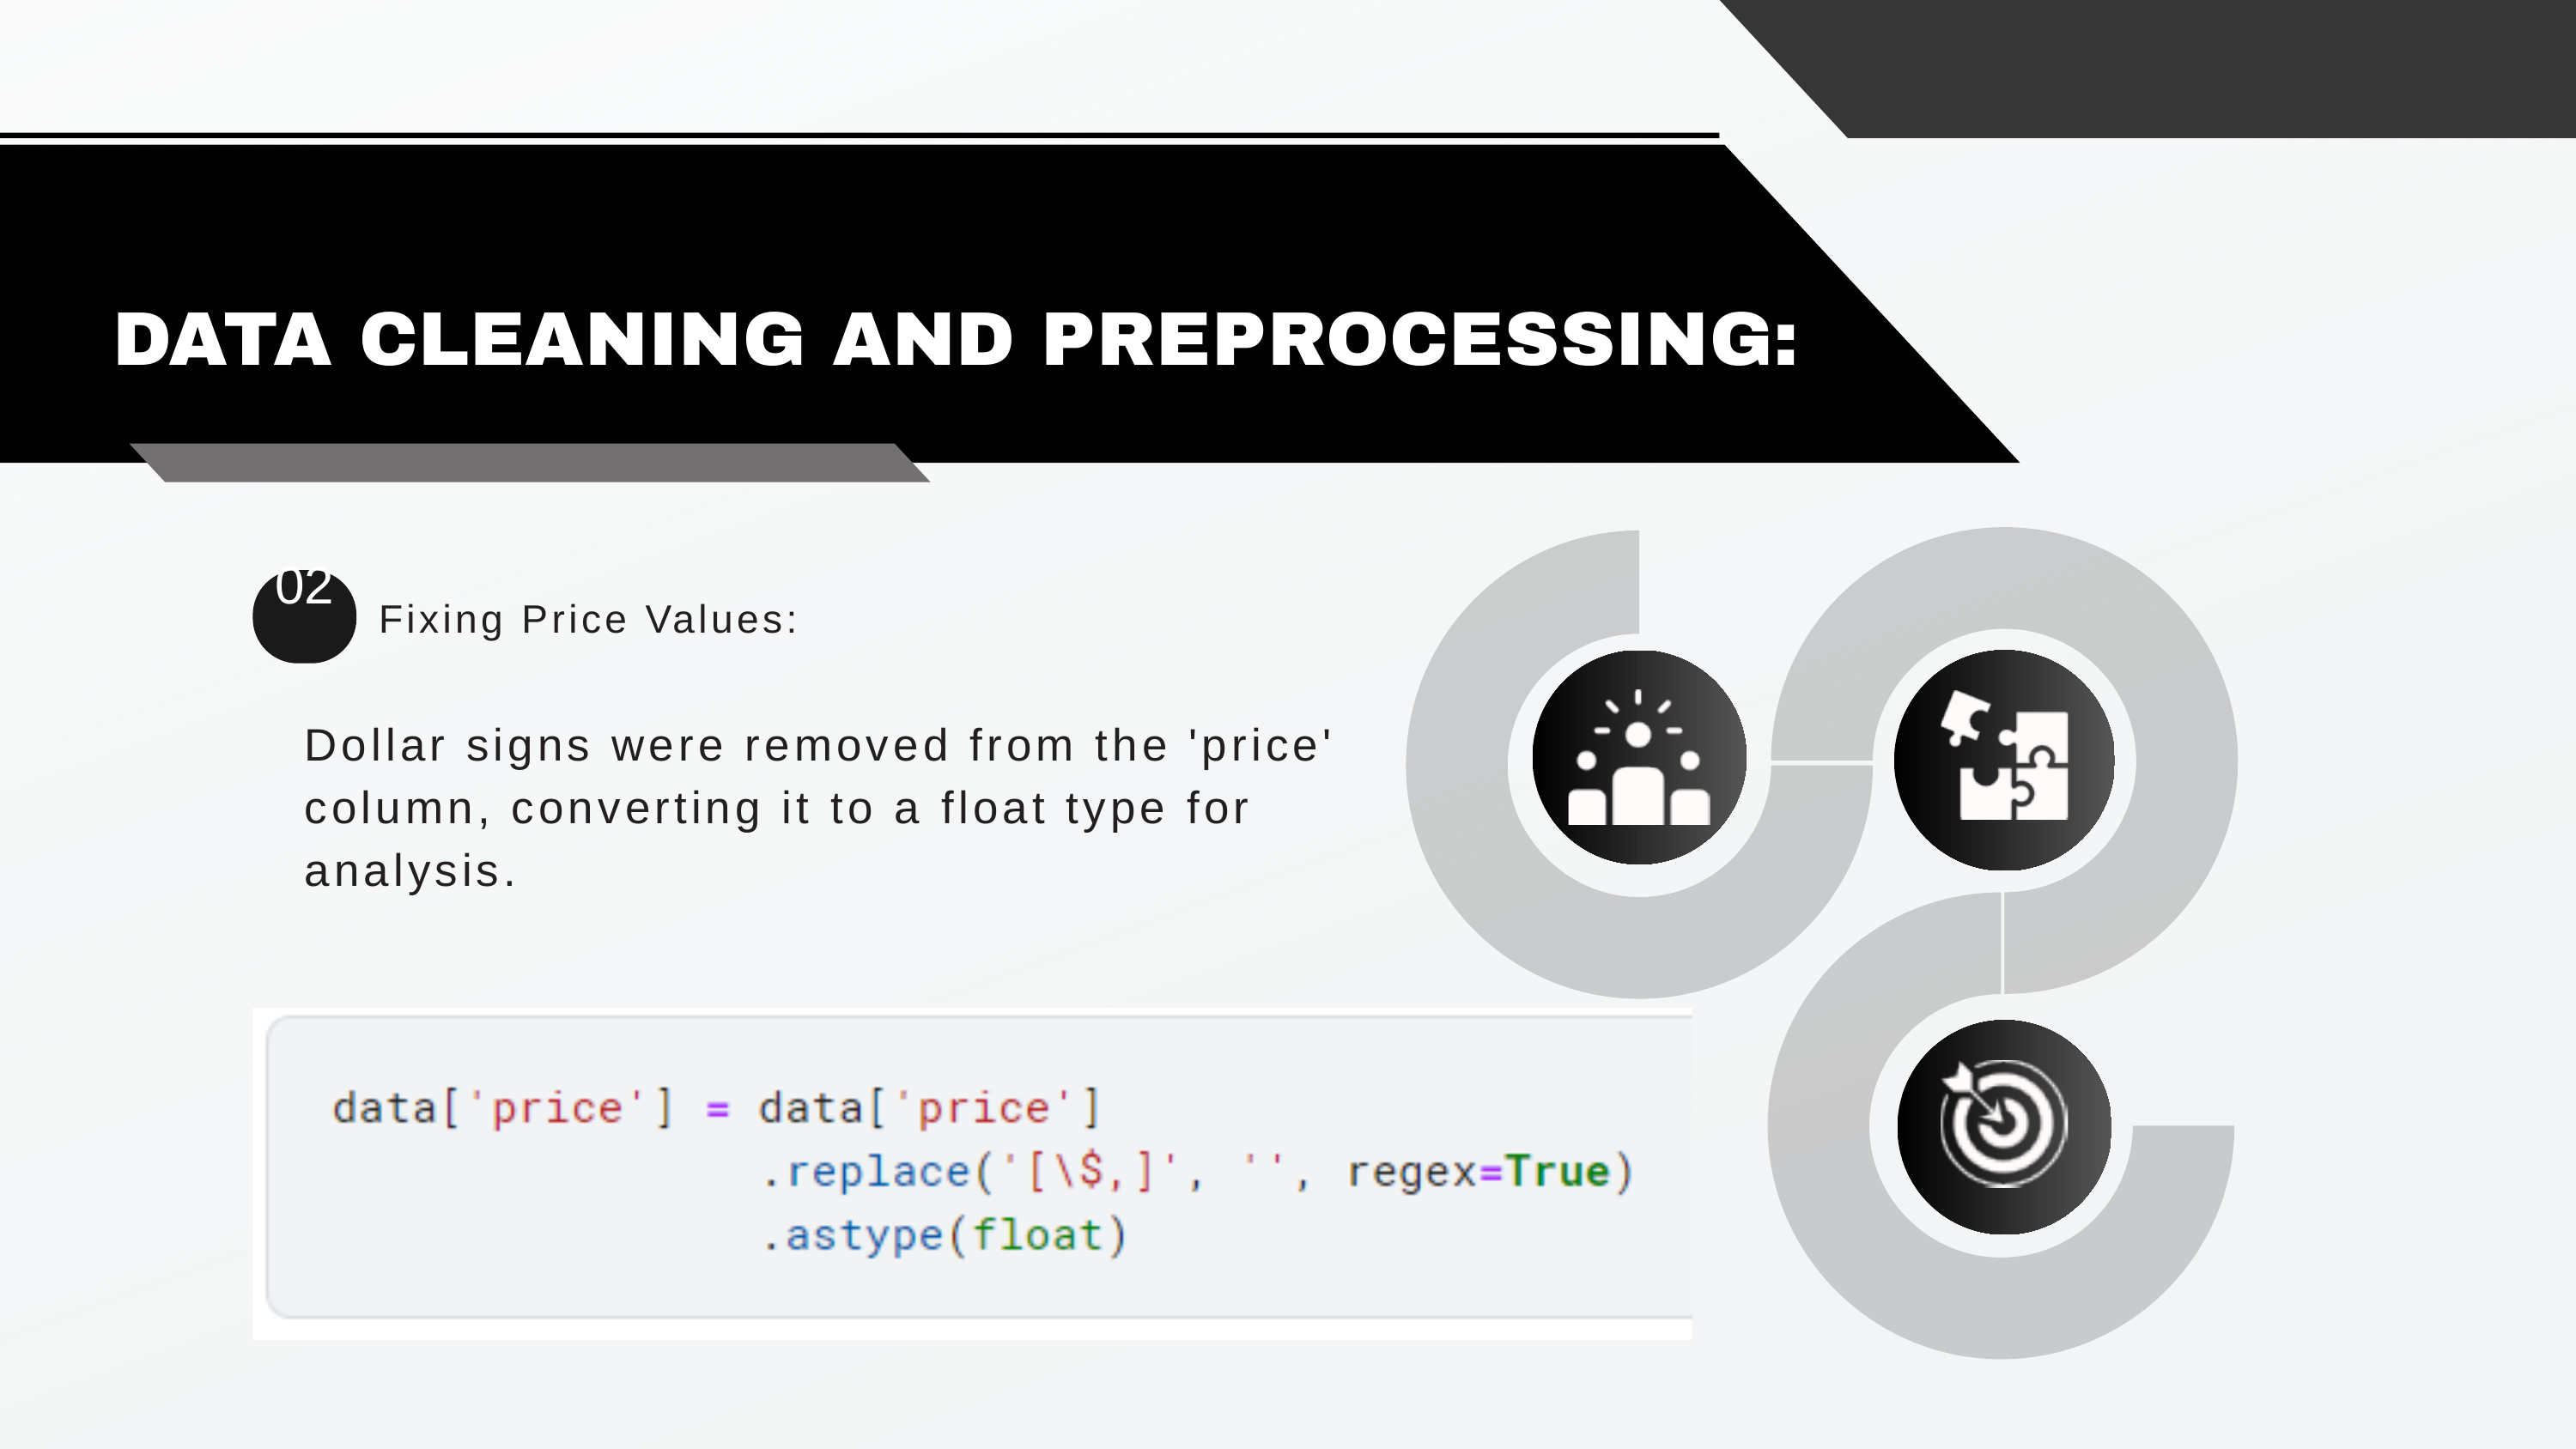

DATA CLEANING AND PREPROCESSING:

02
Fixing Price Values:

Dollar signs were removed from the 'price' column, converting it to a float type for analysis.